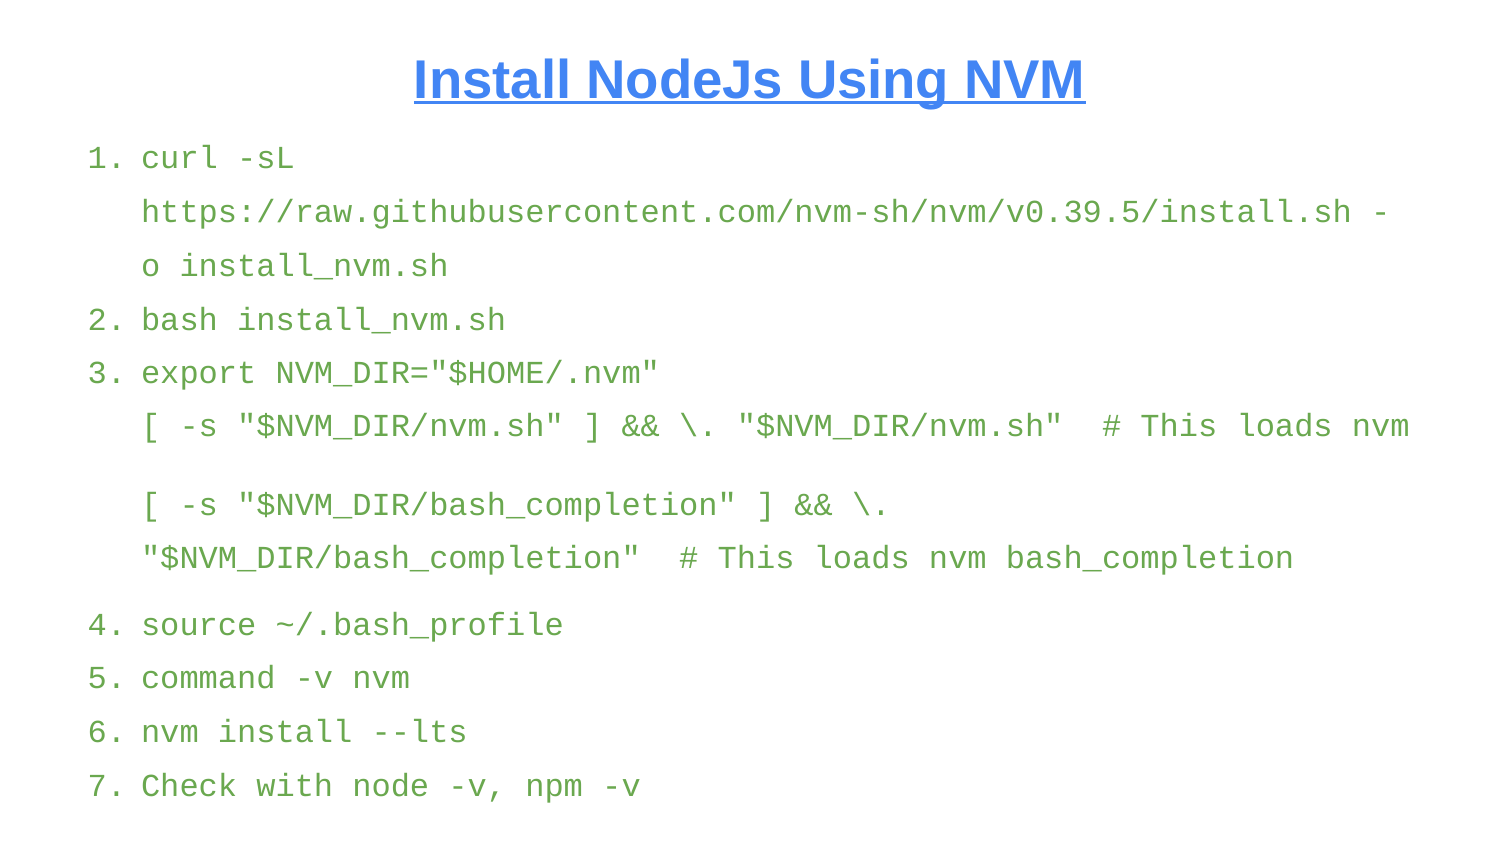

# Install NodeJs Using NVM
curl -sL https://raw.githubusercontent.com/nvm-sh/nvm/v0.39.5/install.sh -o install_nvm.sh
bash install_nvm.sh
export NVM_DIR="$HOME/.nvm"
[ -s "$NVM_DIR/nvm.sh" ] && \. "$NVM_DIR/nvm.sh"  # This loads nvm
[ -s "$NVM_DIR/bash_completion" ] && \. "$NVM_DIR/bash_completion"  # This loads nvm bash_completion
source ~/.bash_profile
command -v nvm
nvm install --lts
Check with node -v, npm -v